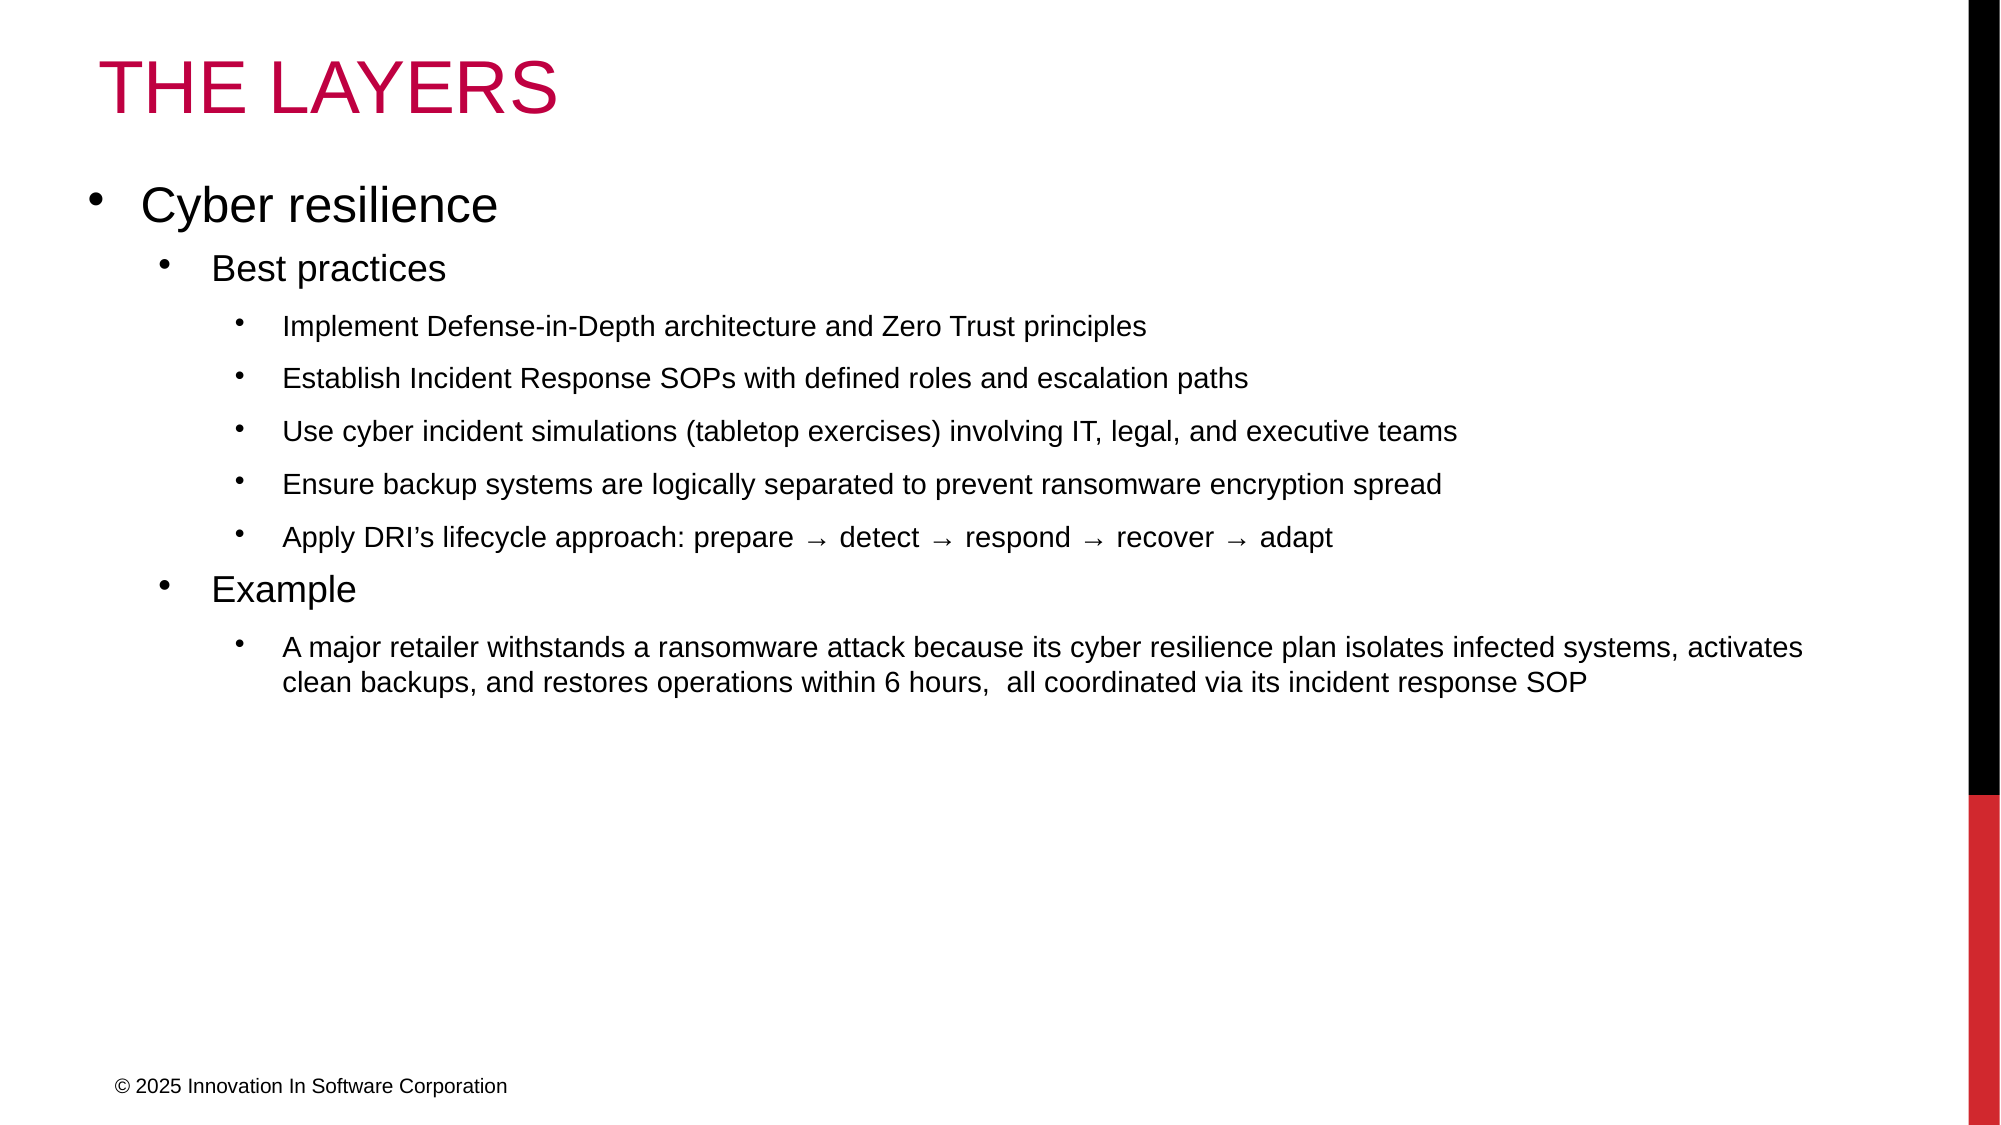

# The layers
Cyber resilience
Best practices
Implement Defense-in-Depth architecture and Zero Trust principles
Establish Incident Response SOPs with defined roles and escalation paths
Use cyber incident simulations (tabletop exercises) involving IT, legal, and executive teams
Ensure backup systems are logically separated to prevent ransomware encryption spread
Apply DRI’s lifecycle approach: prepare → detect → respond → recover → adapt
Example
A major retailer withstands a ransomware attack because its cyber resilience plan isolates infected systems, activates clean backups, and restores operations within 6 hours,  all coordinated via its incident response SOP
© 2025 Innovation In Software Corporation